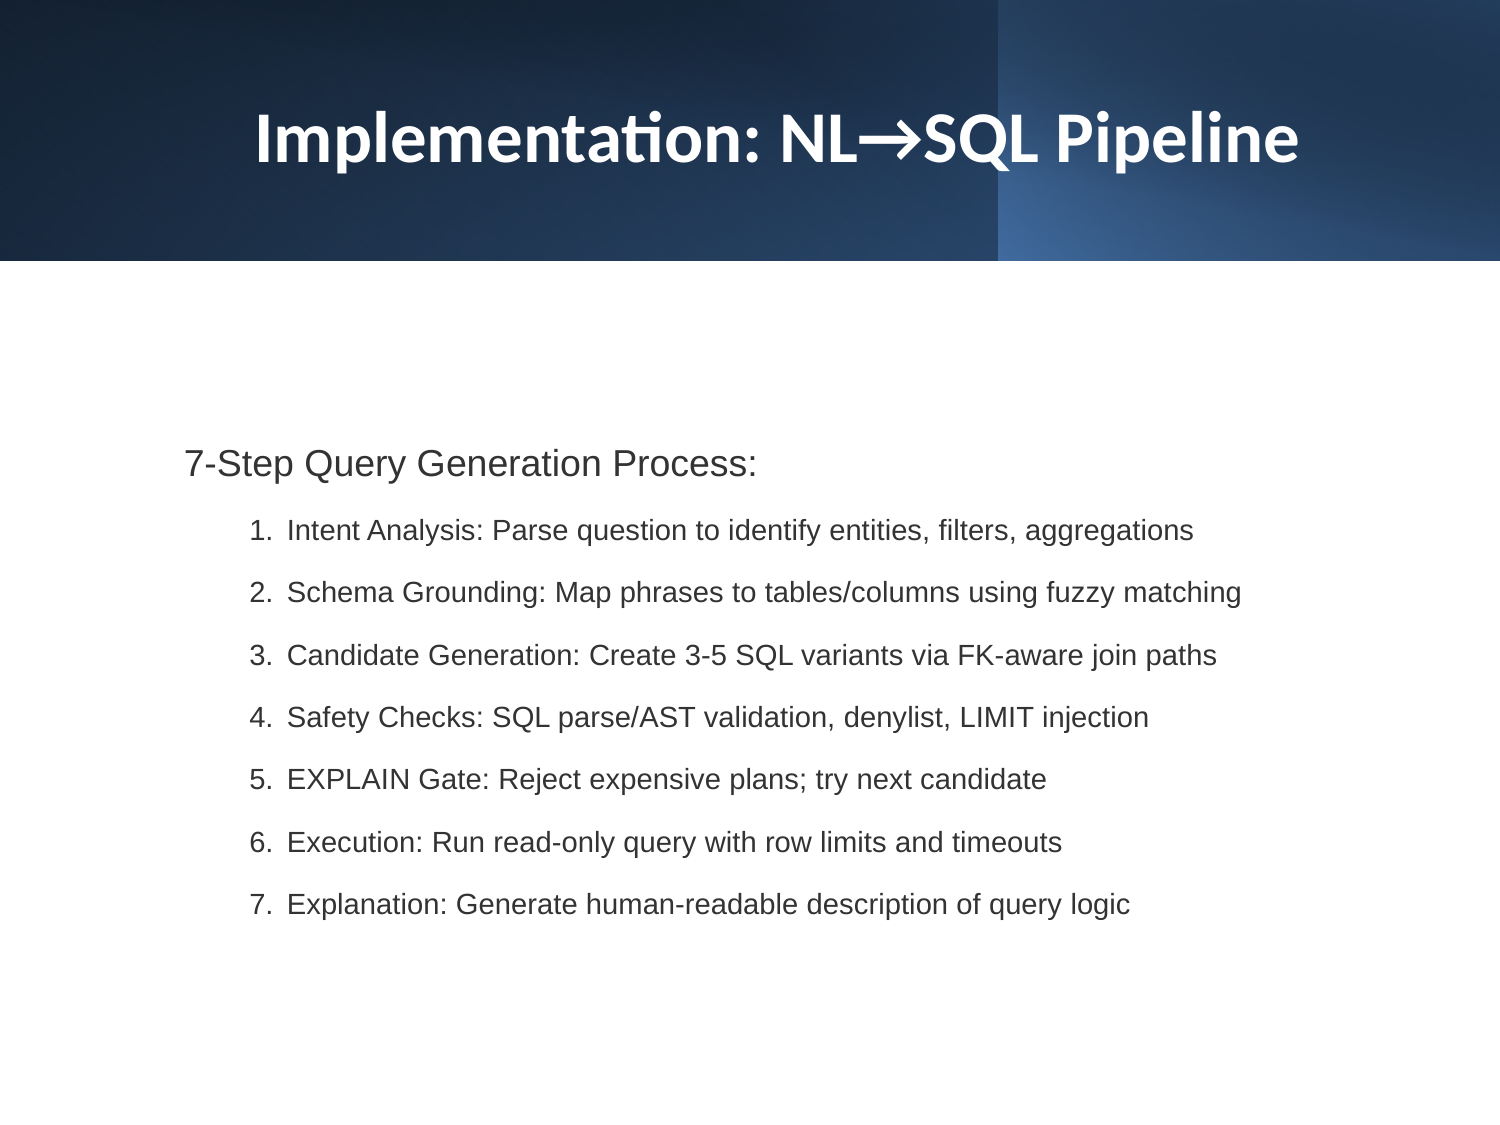

# Implementation: NL→SQL Pipeline
7-Step Query Generation Process:
Intent Analysis: Parse question to identify entities, filters, aggregations
Schema Grounding: Map phrases to tables/columns using fuzzy matching
Candidate Generation: Create 3-5 SQL variants via FK-aware join paths
Safety Checks: SQL parse/AST validation, denylist, LIMIT injection
EXPLAIN Gate: Reject expensive plans; try next candidate
Execution: Run read-only query with row limits and timeouts
Explanation: Generate human-readable description of query logic